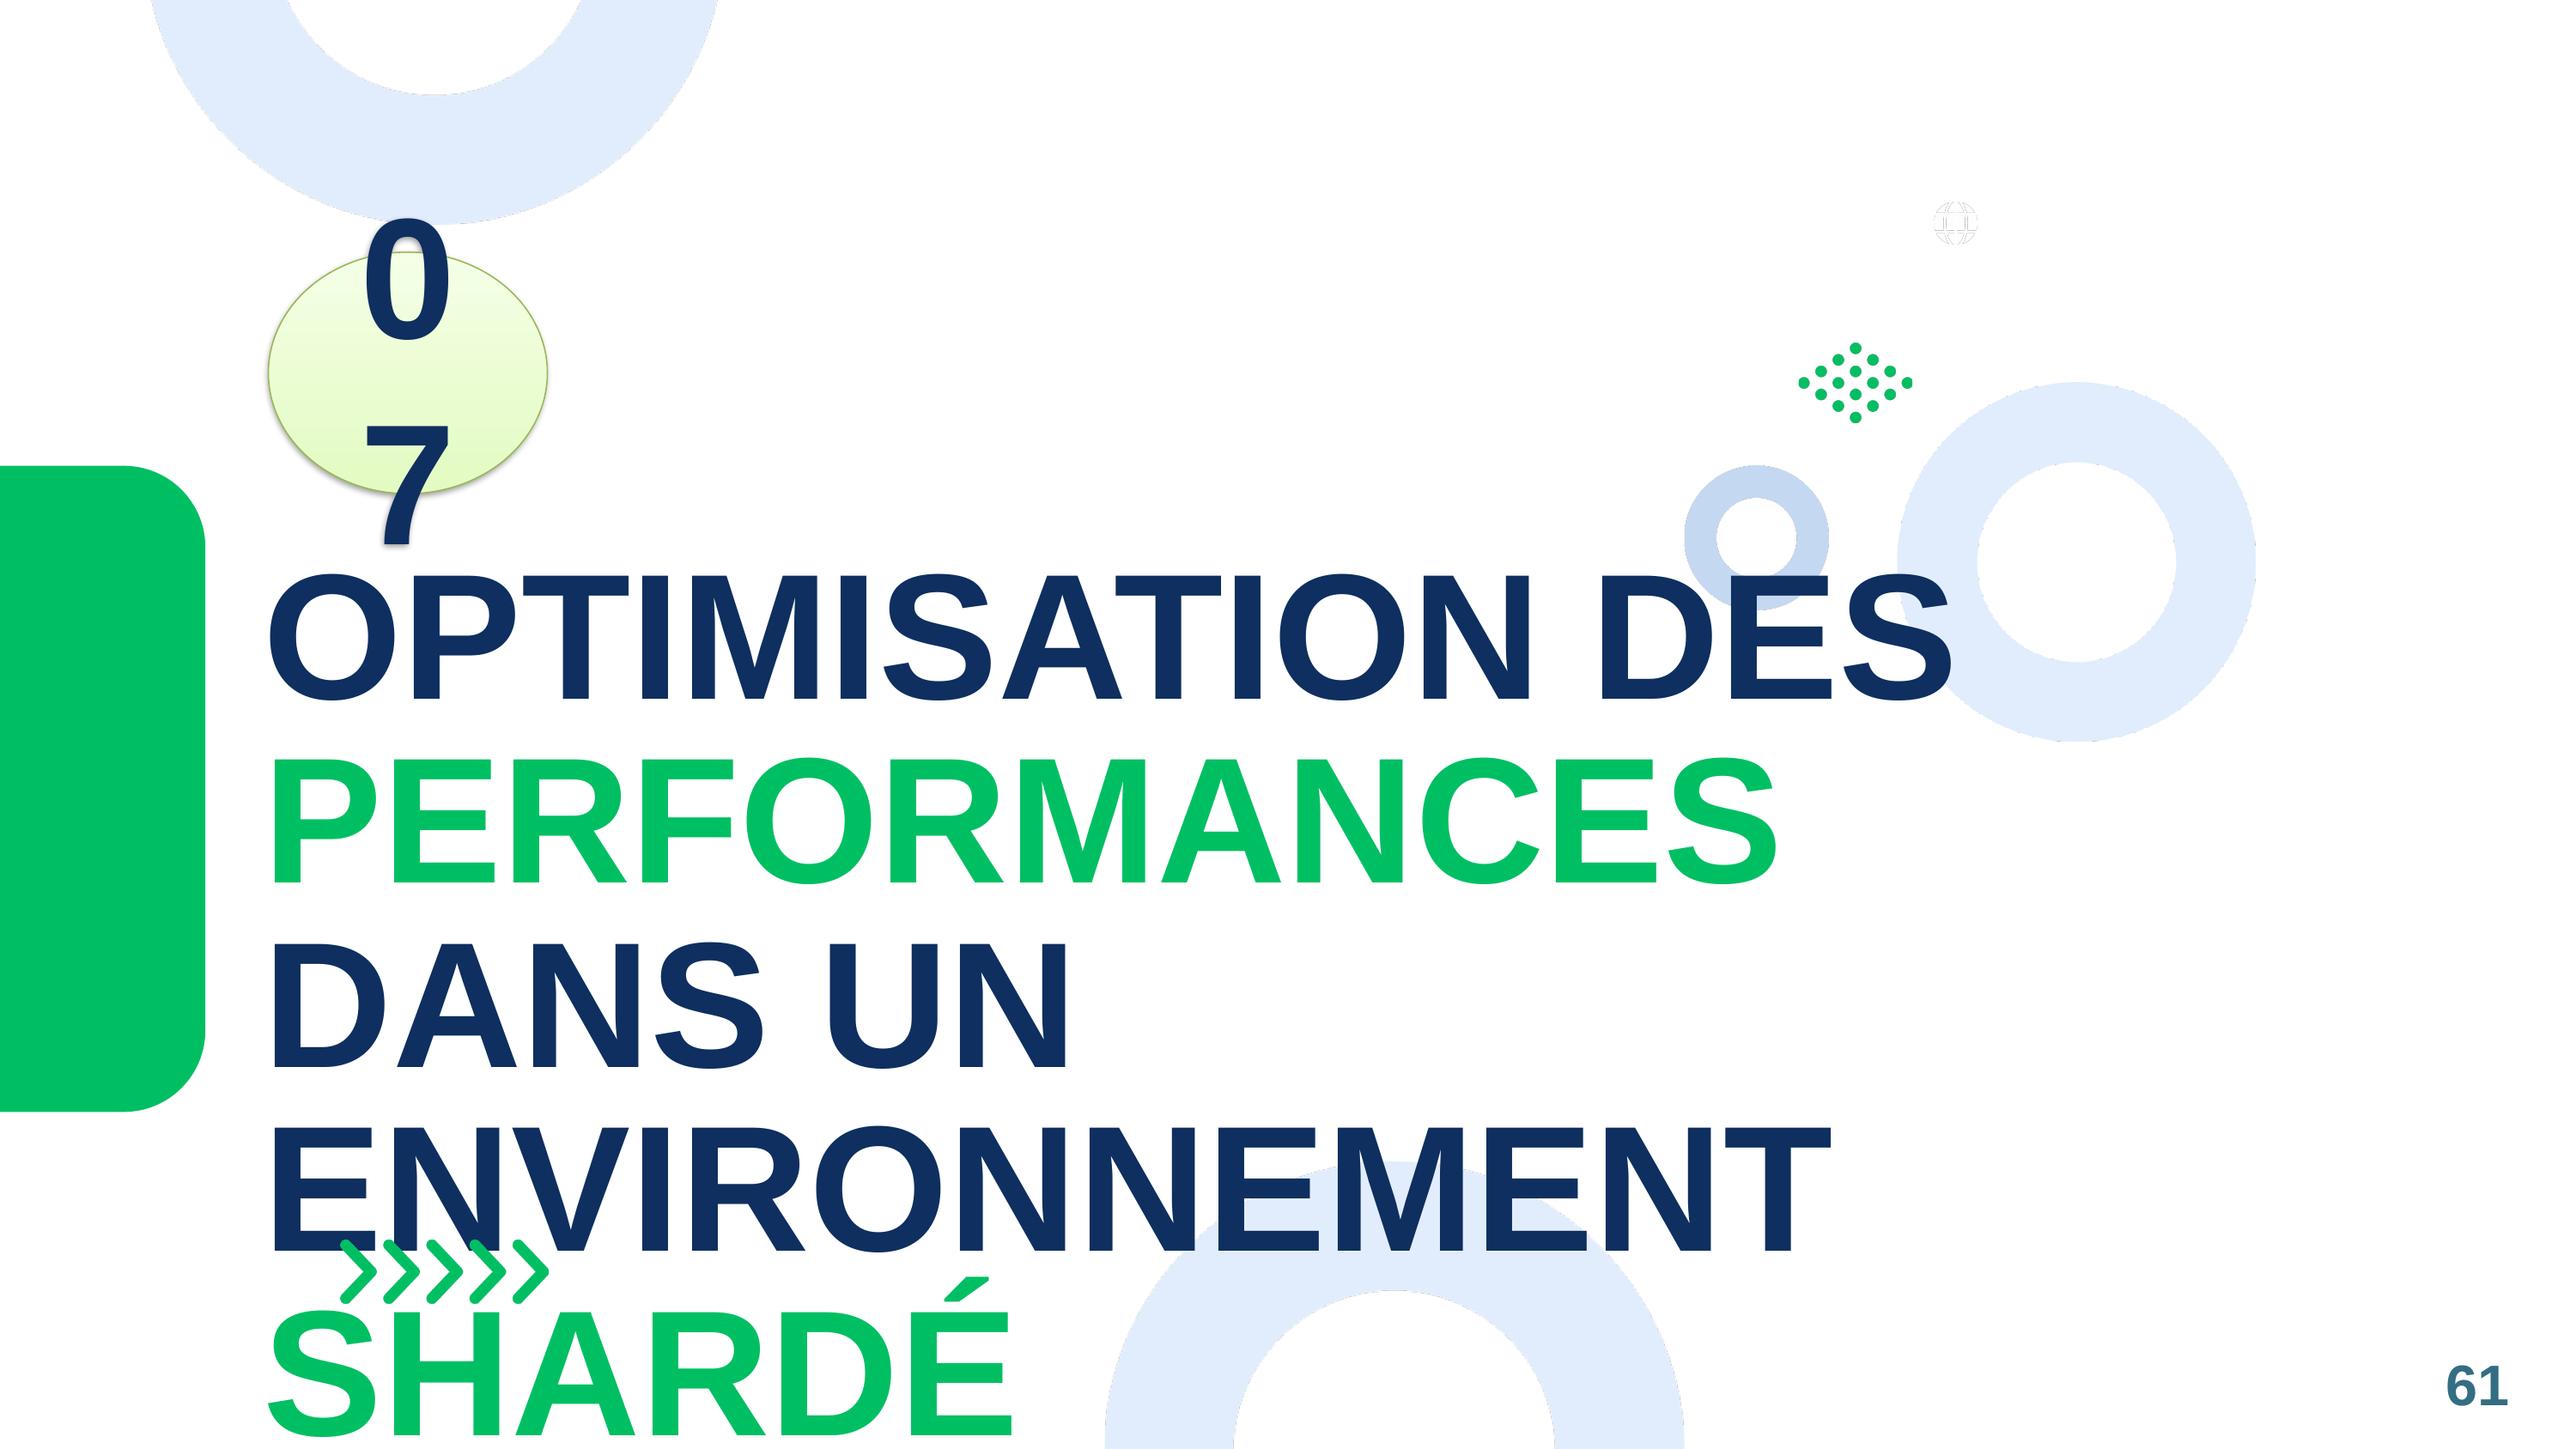

www.reallygreatsite.com

07

OPTIMISATION DES PERFORMANCES DANS UN ENVIRONNEMENT SHARDÉ

61